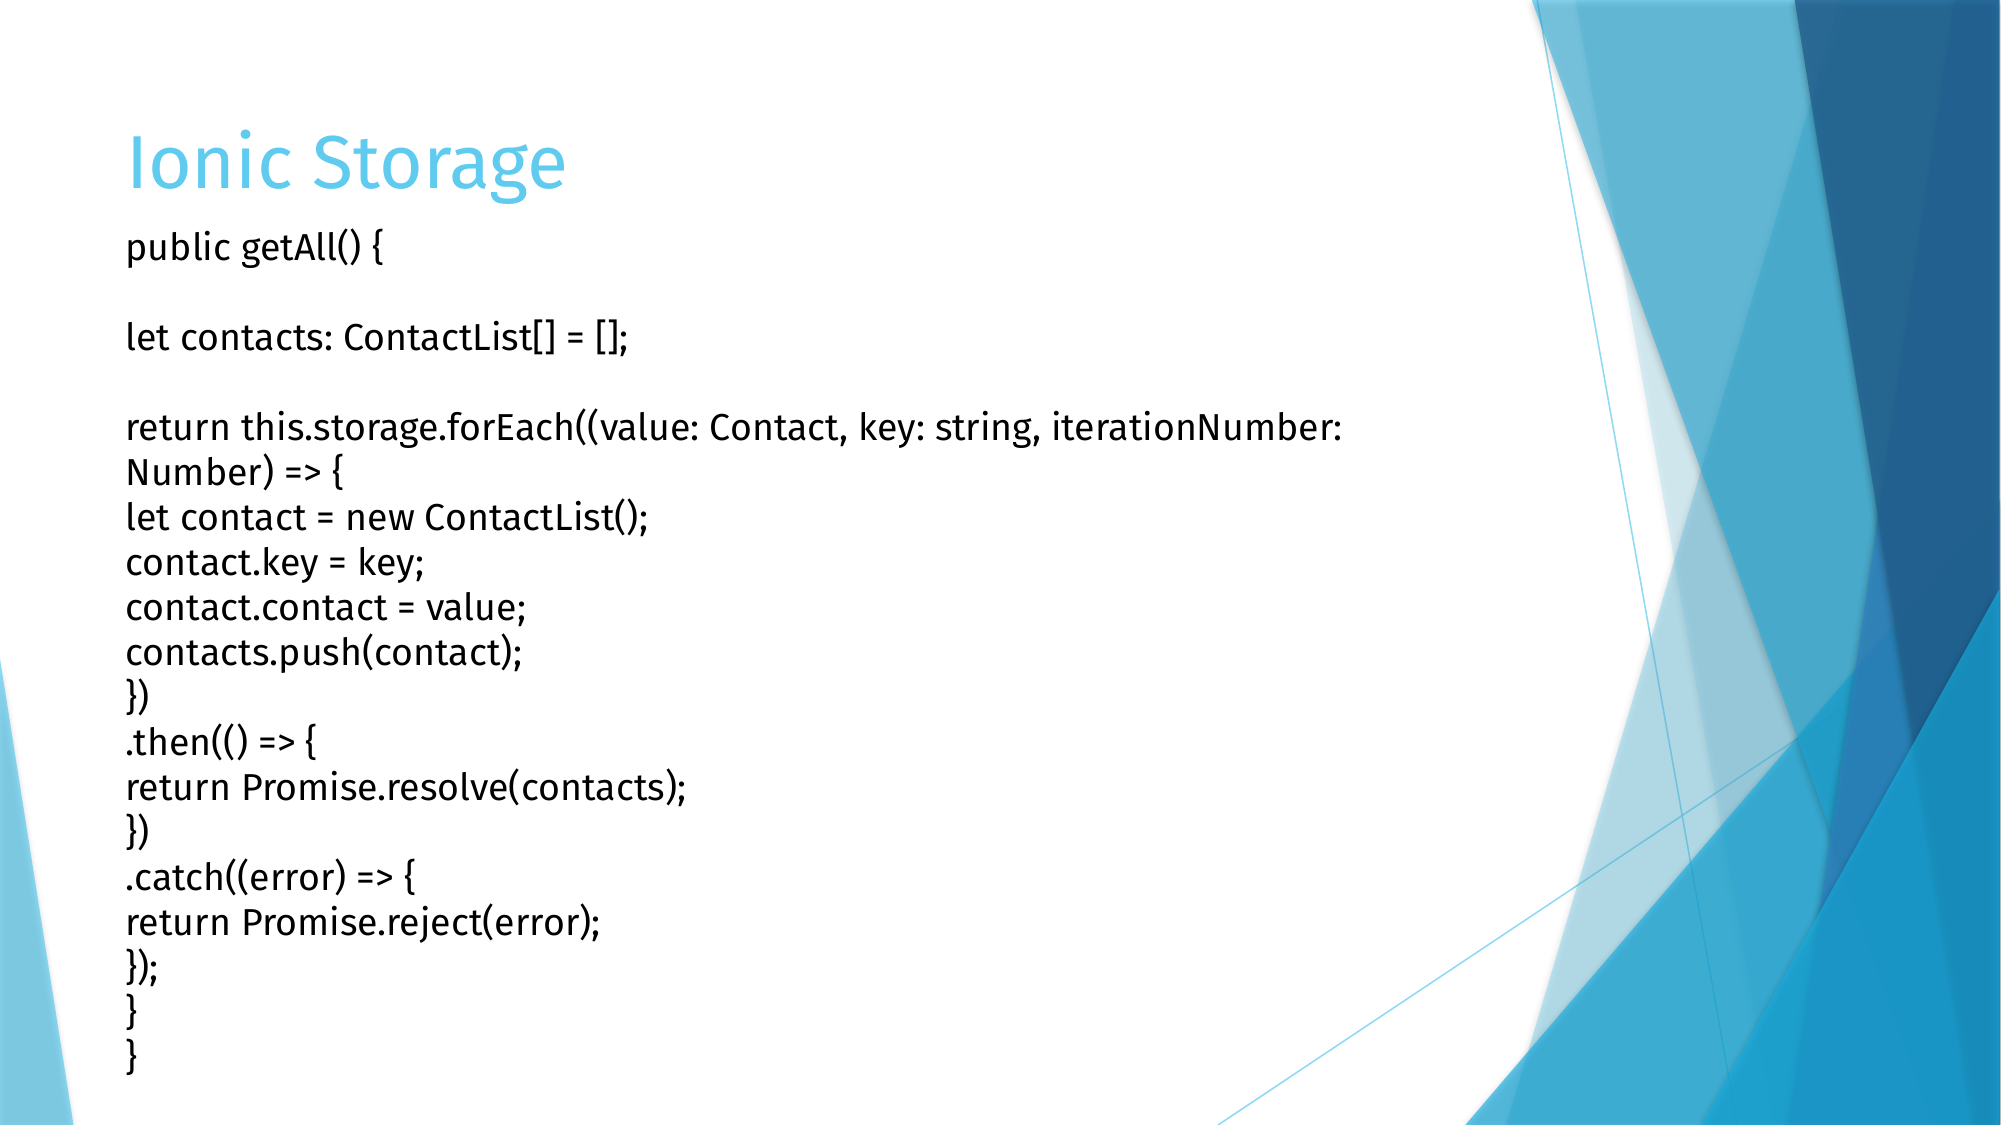

# Ionic Storage
public getAll() {
let contacts: ContactList[] = [];
return this.storage.forEach((value: Contact, key: string, iterationNumber: Number) => {
let contact = new ContactList();
contact.key = key;
contact.contact = value;
contacts.push(contact);
})
.then(() => {
return Promise.resolve(contacts);
})
.catch((error) => {
return Promise.reject(error);
});
}
}